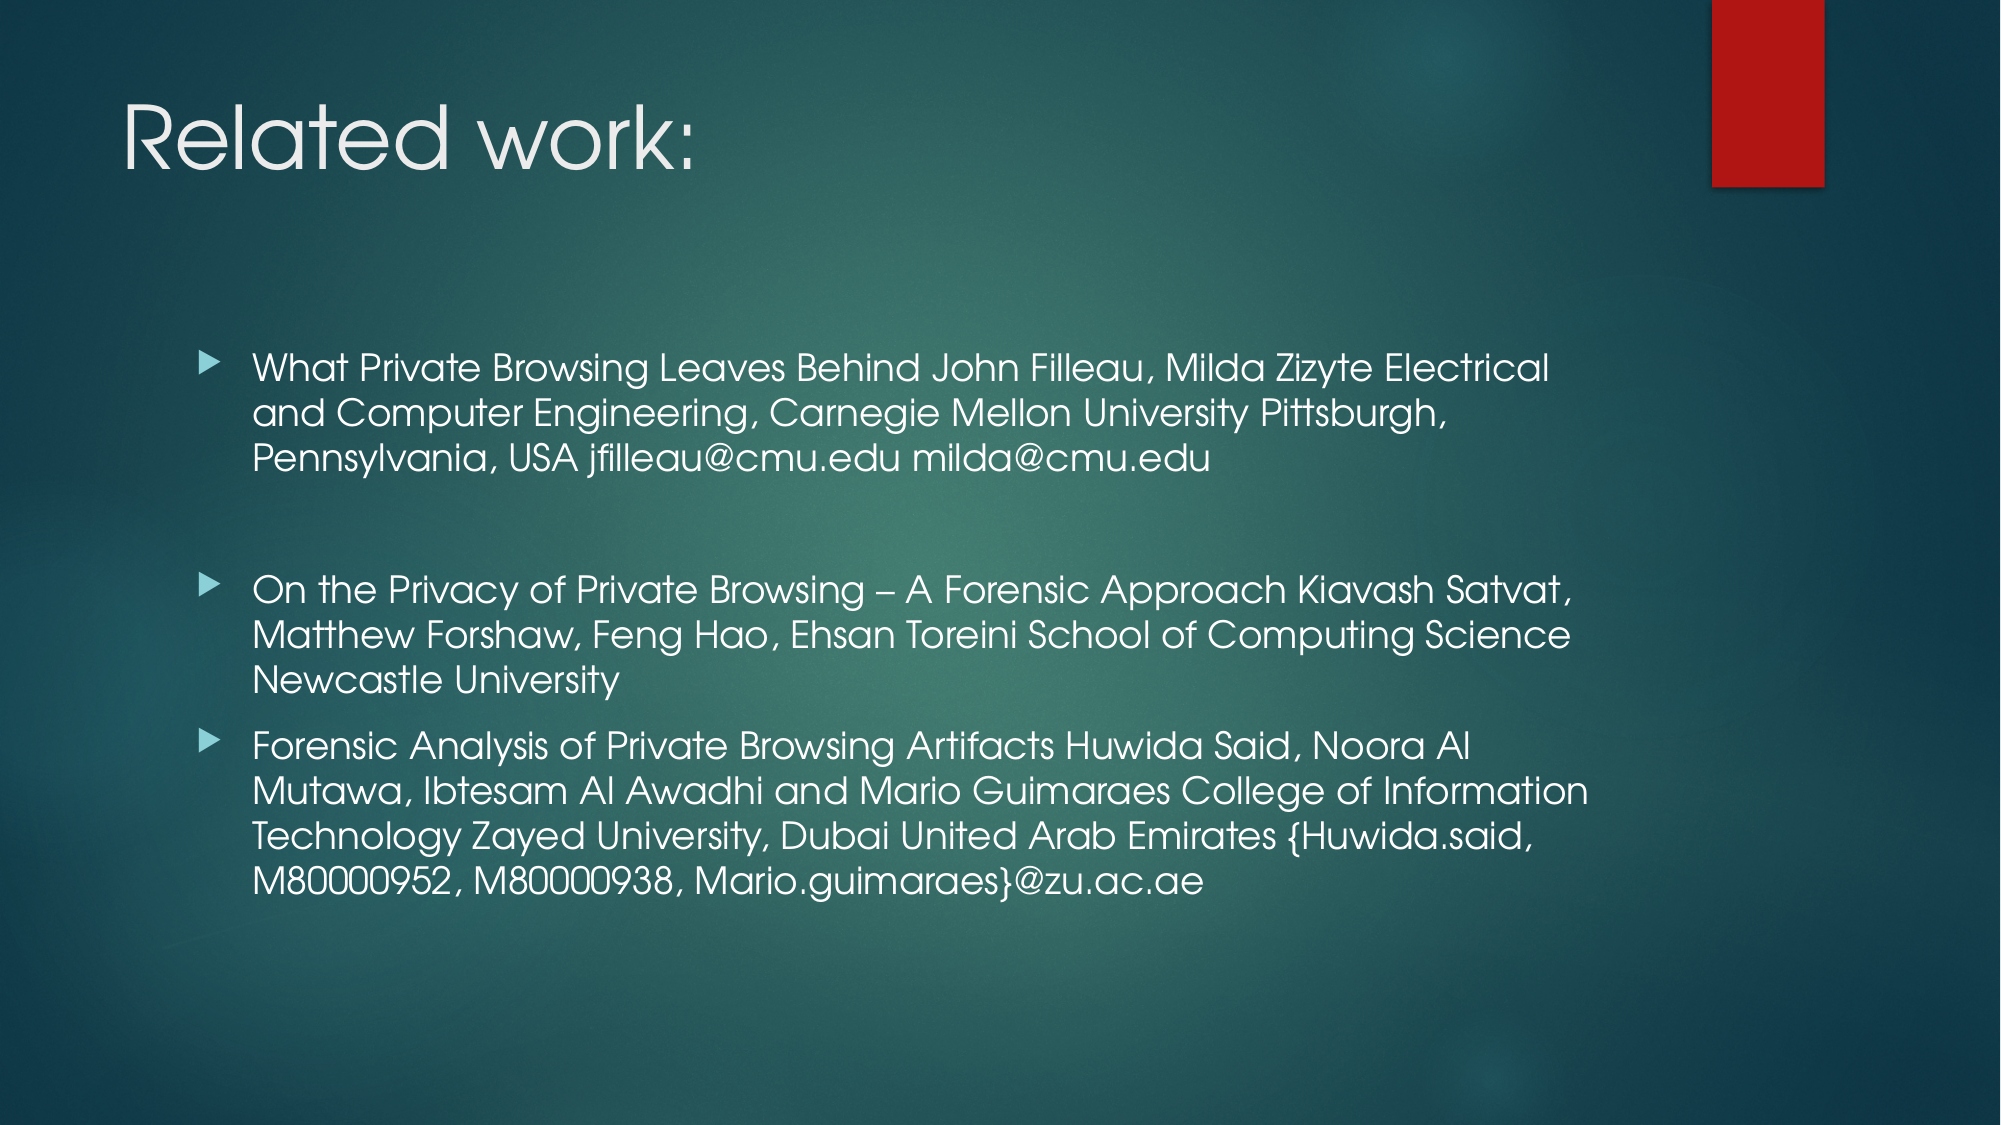

# Related work:
What Private Browsing Leaves Behind John Filleau, Milda Zizyte Electrical and Computer Engineering, Carnegie Mellon University Pittsburgh, Pennsylvania, USA jfilleau@cmu.edu milda@cmu.edu

On the Privacy of Private Browsing – A Forensic Approach Kiavash Satvat, Matthew Forshaw, Feng Hao, Ehsan Toreini School of Computing Science Newcastle University
Forensic Analysis of Private Browsing Artifacts Huwida Said, Noora Al Mutawa, Ibtesam Al Awadhi and Mario Guimaraes College of Information Technology Zayed University, Dubai United Arab Emirates {Huwida.said, M80000952, M80000938, Mario.guimaraes}@zu.ac.ae